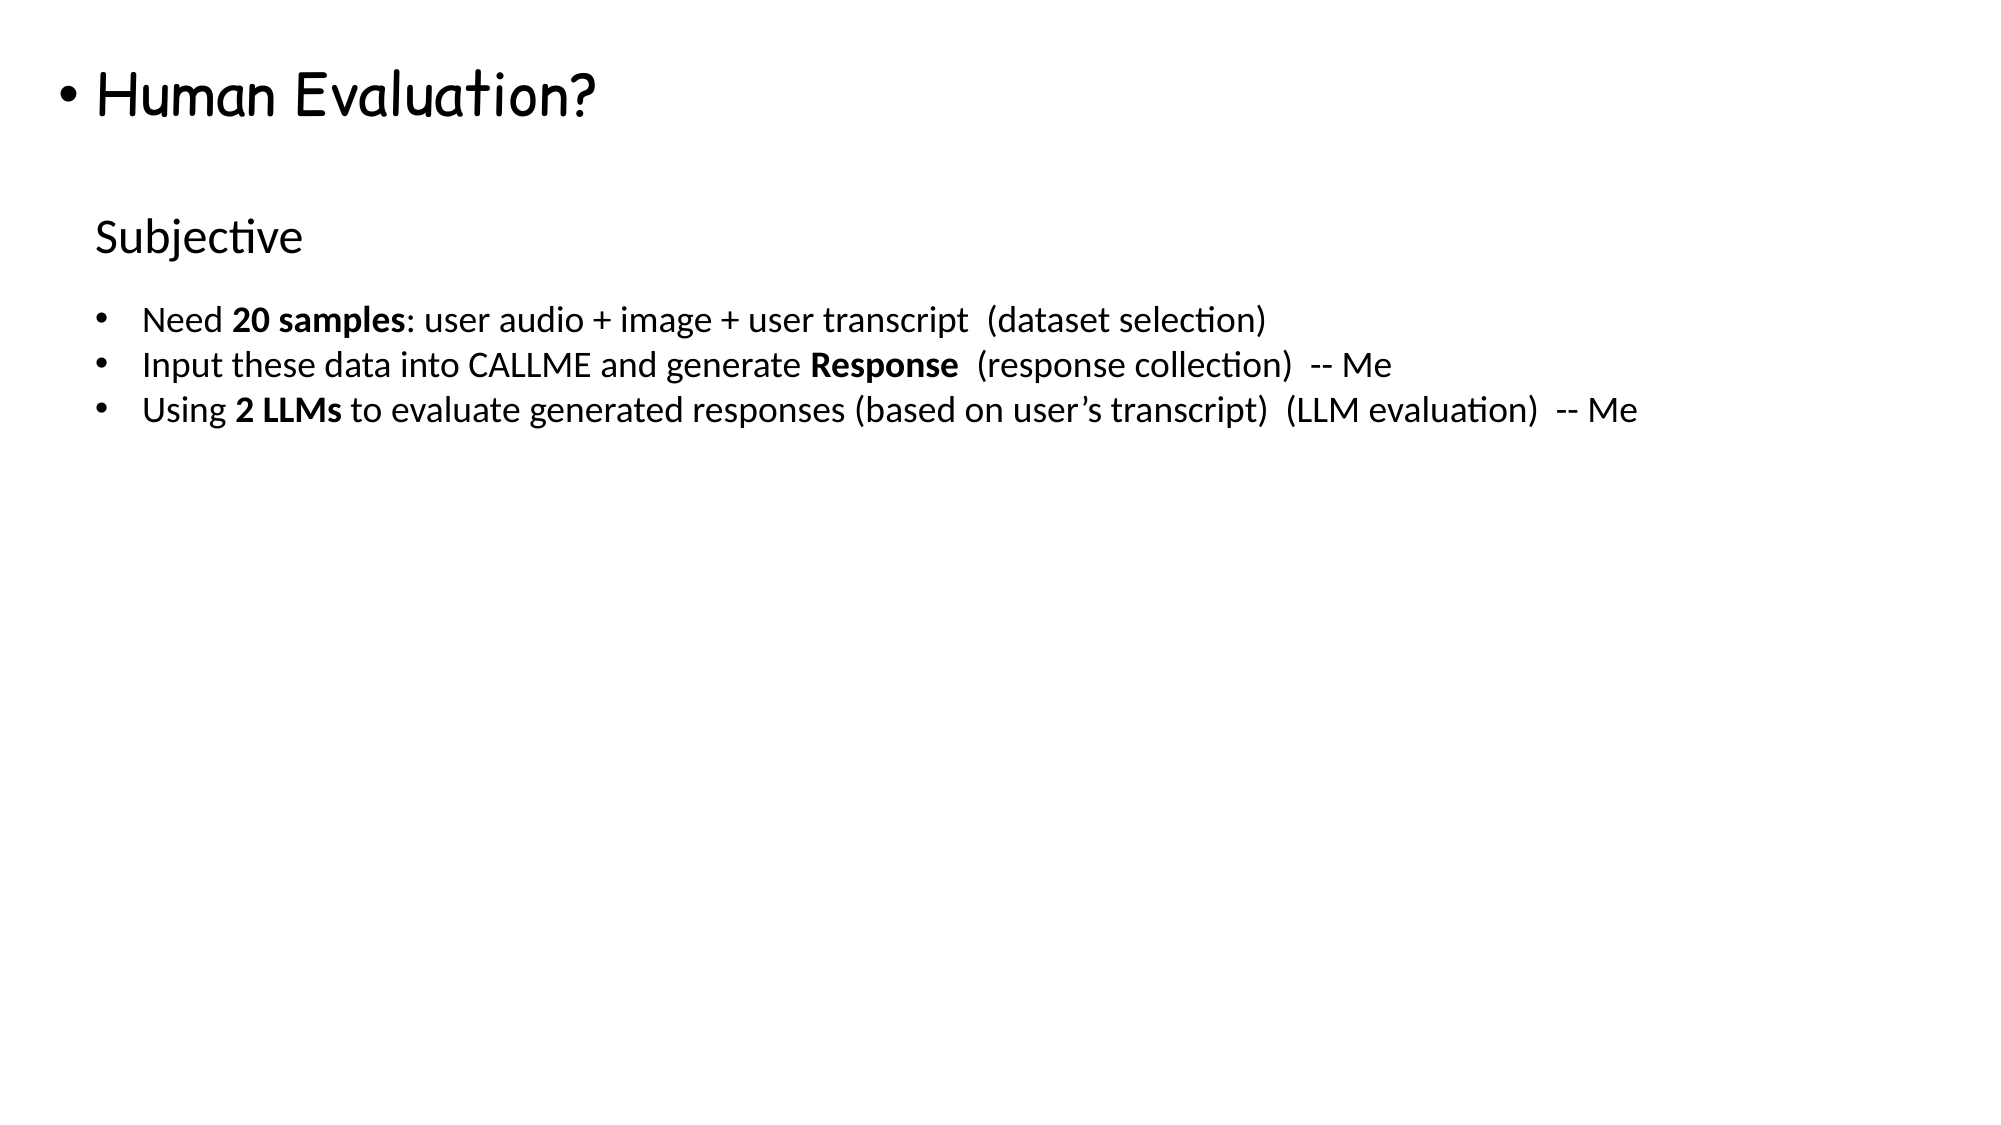

Human Evaluation?
Subjective
Need 20 samples: user audio + image + user transcript  (dataset selection)
Input these data into CALLME and generate Response  (response collection)  -- Me
Using 2 LLMs to evaluate generated responses (based on user’s transcript)  (LLM evaluation)  -- Me